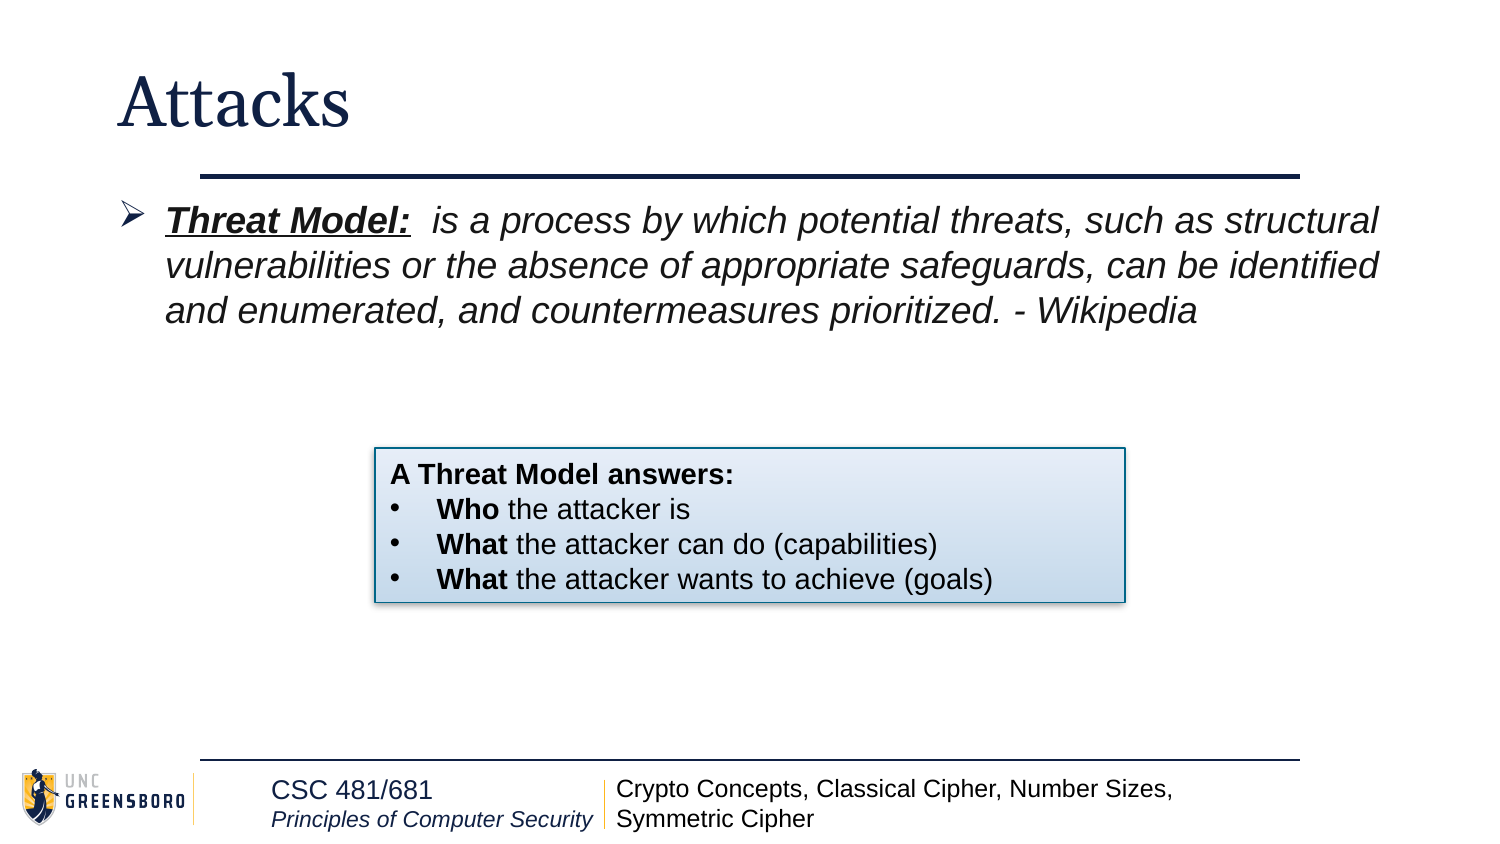

# Attacks
Threat Model:  is a process by which potential threats, such as structural vulnerabilities or the absence of appropriate safeguards, can be identified and enumerated, and countermeasures prioritized. - Wikipedia

A Threat Model answers:
Who the attacker is
What the attacker can do (capabilities)
What the attacker wants to achieve (goals)